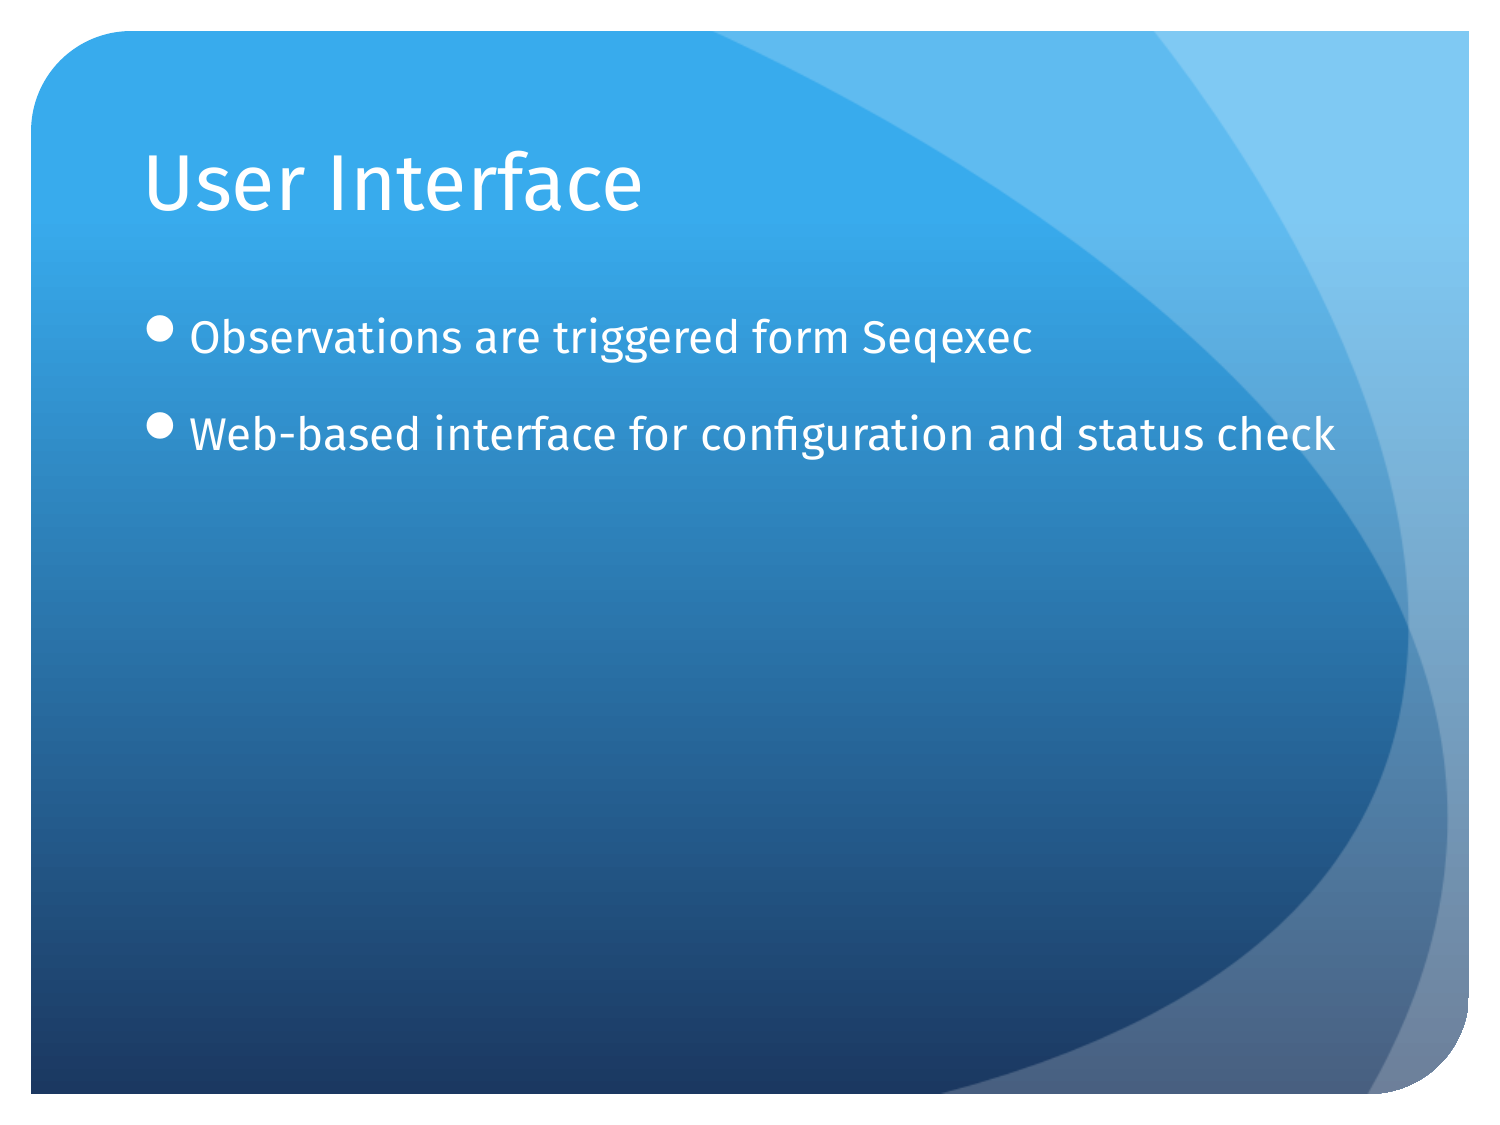

# User Interface
Observations are triggered form Seqexec
Web-based interface for configuration and status check